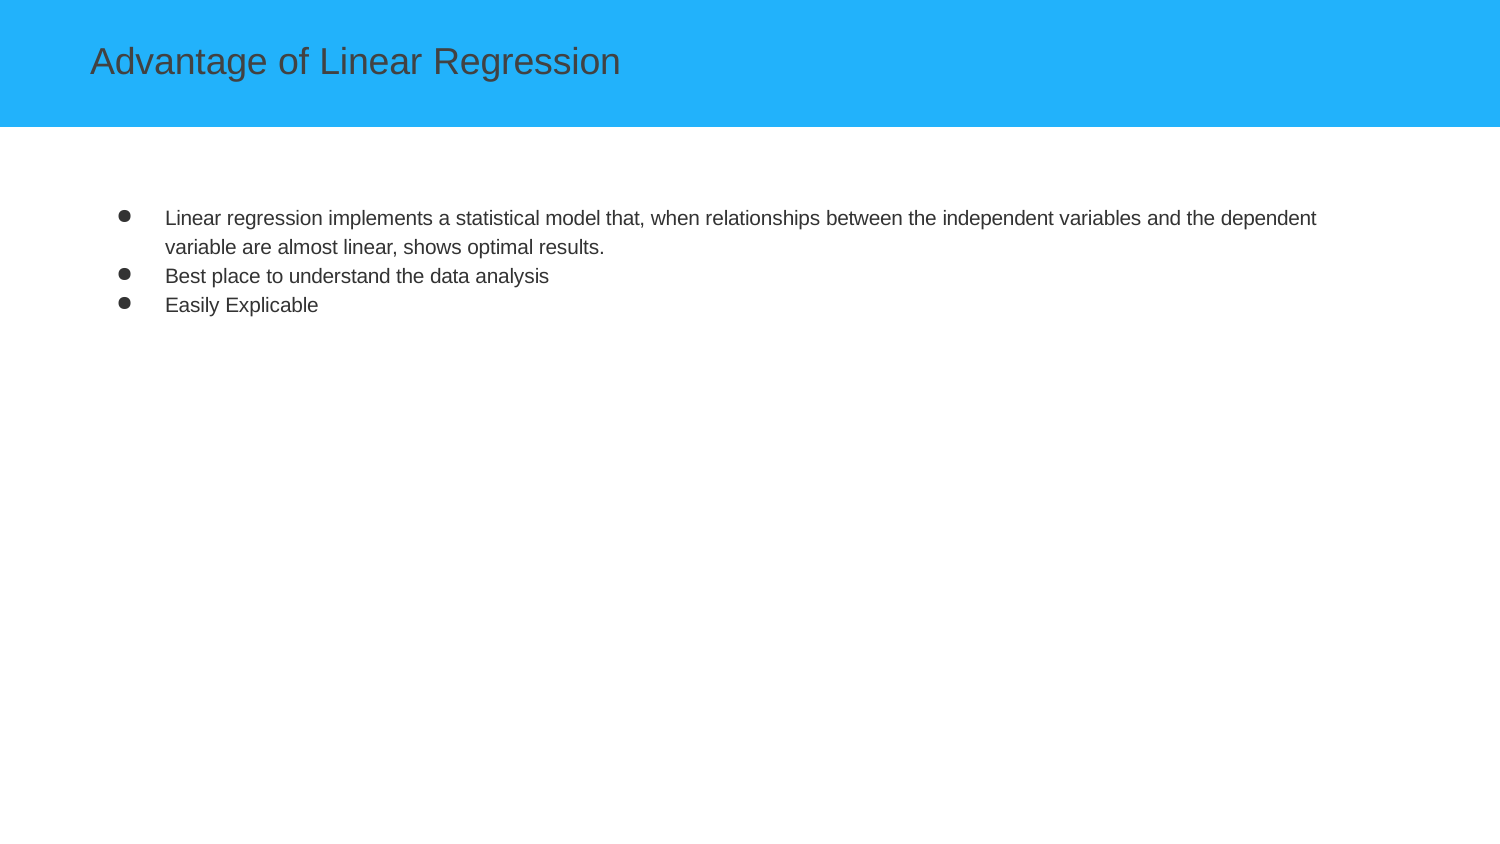

# Advantage of Linear Regression
Linear regression implements a statistical model that, when relationships between the independent variables and the dependent  variable are almost linear, shows optimal results.
Best place to understand the data analysis
Easily Explicable